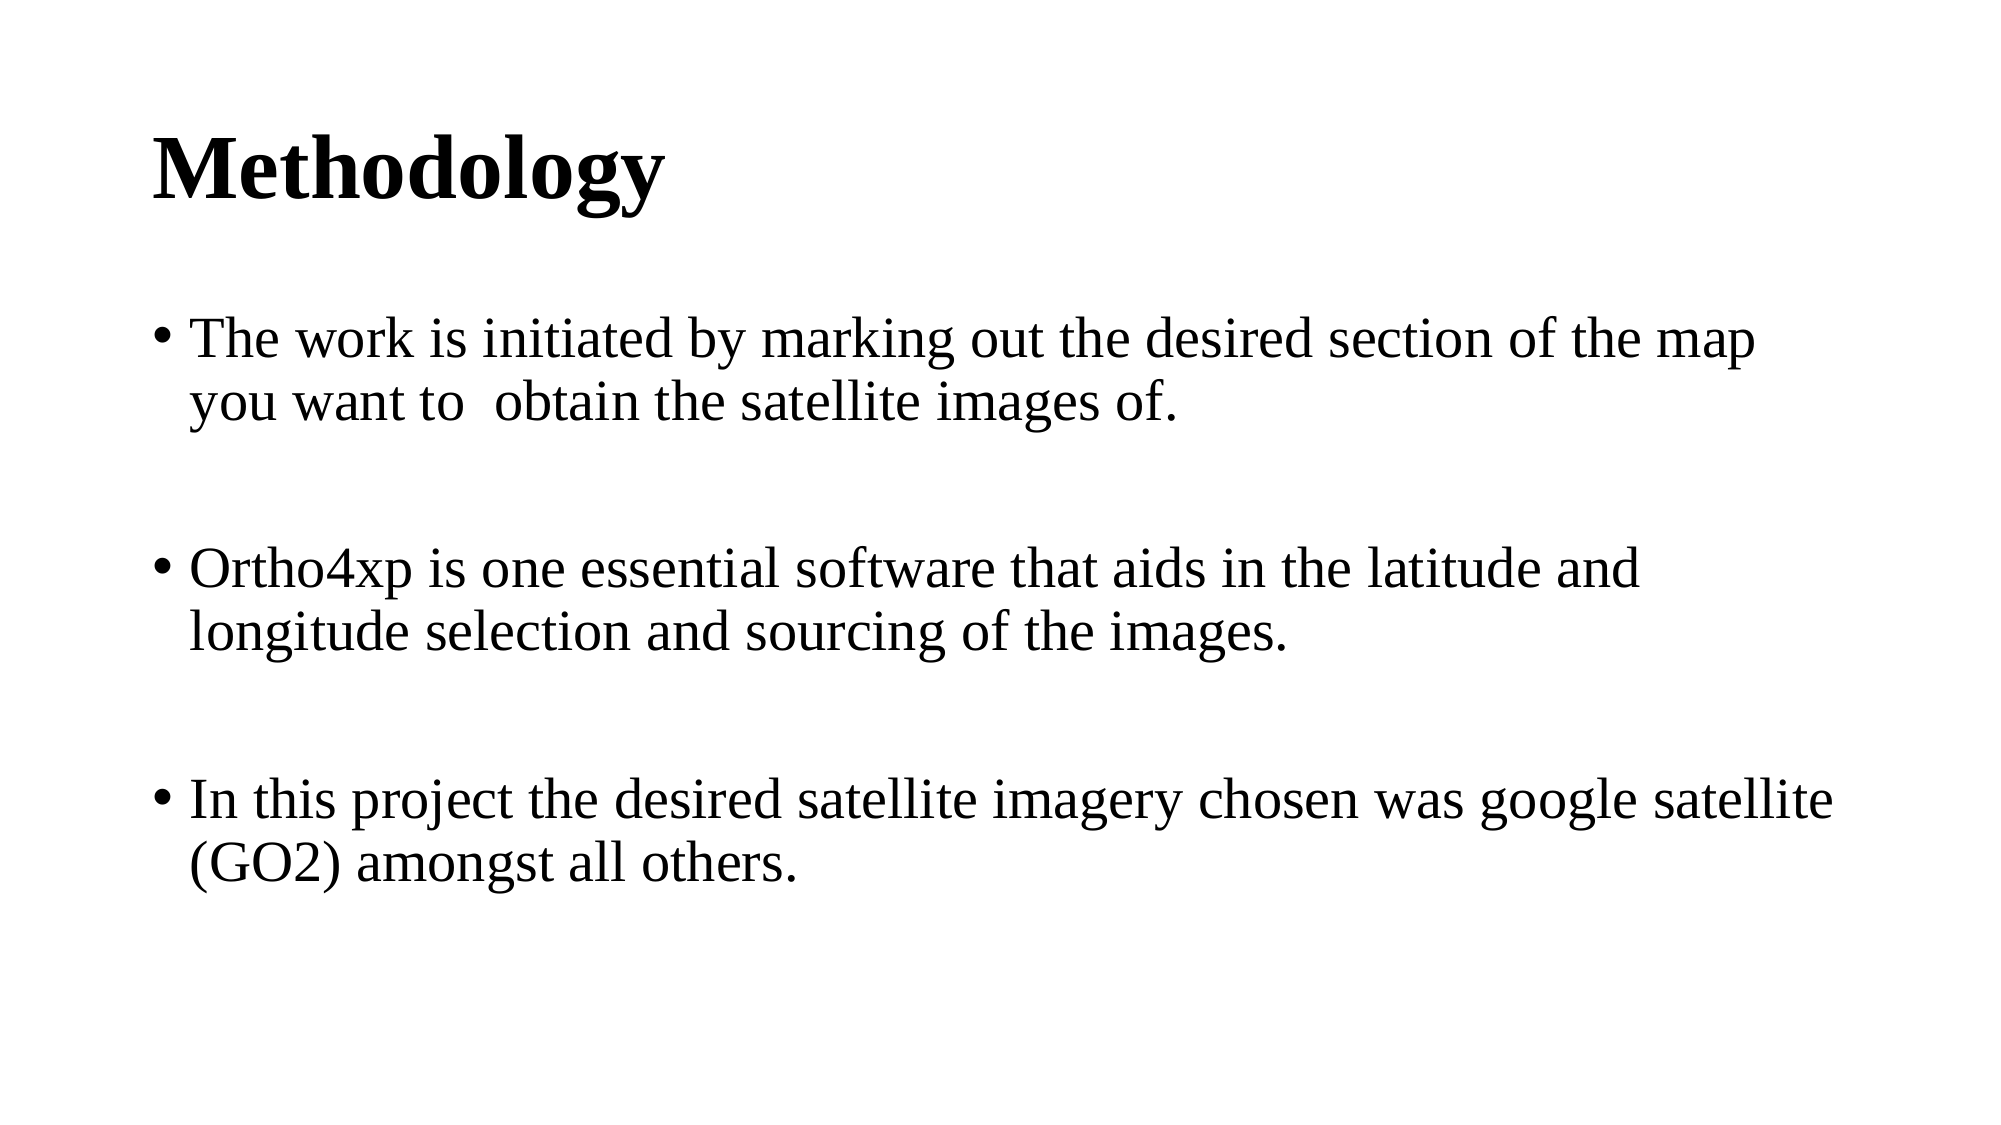

# Methodology
The work is initiated by marking out the desired section of the map you want to  obtain the satellite images of.

Ortho4xp is one essential software that aids in the latitude and longitude selection and sourcing of the images.

In this project the desired satellite imagery chosen was google satellite (GO2) amongst all others.